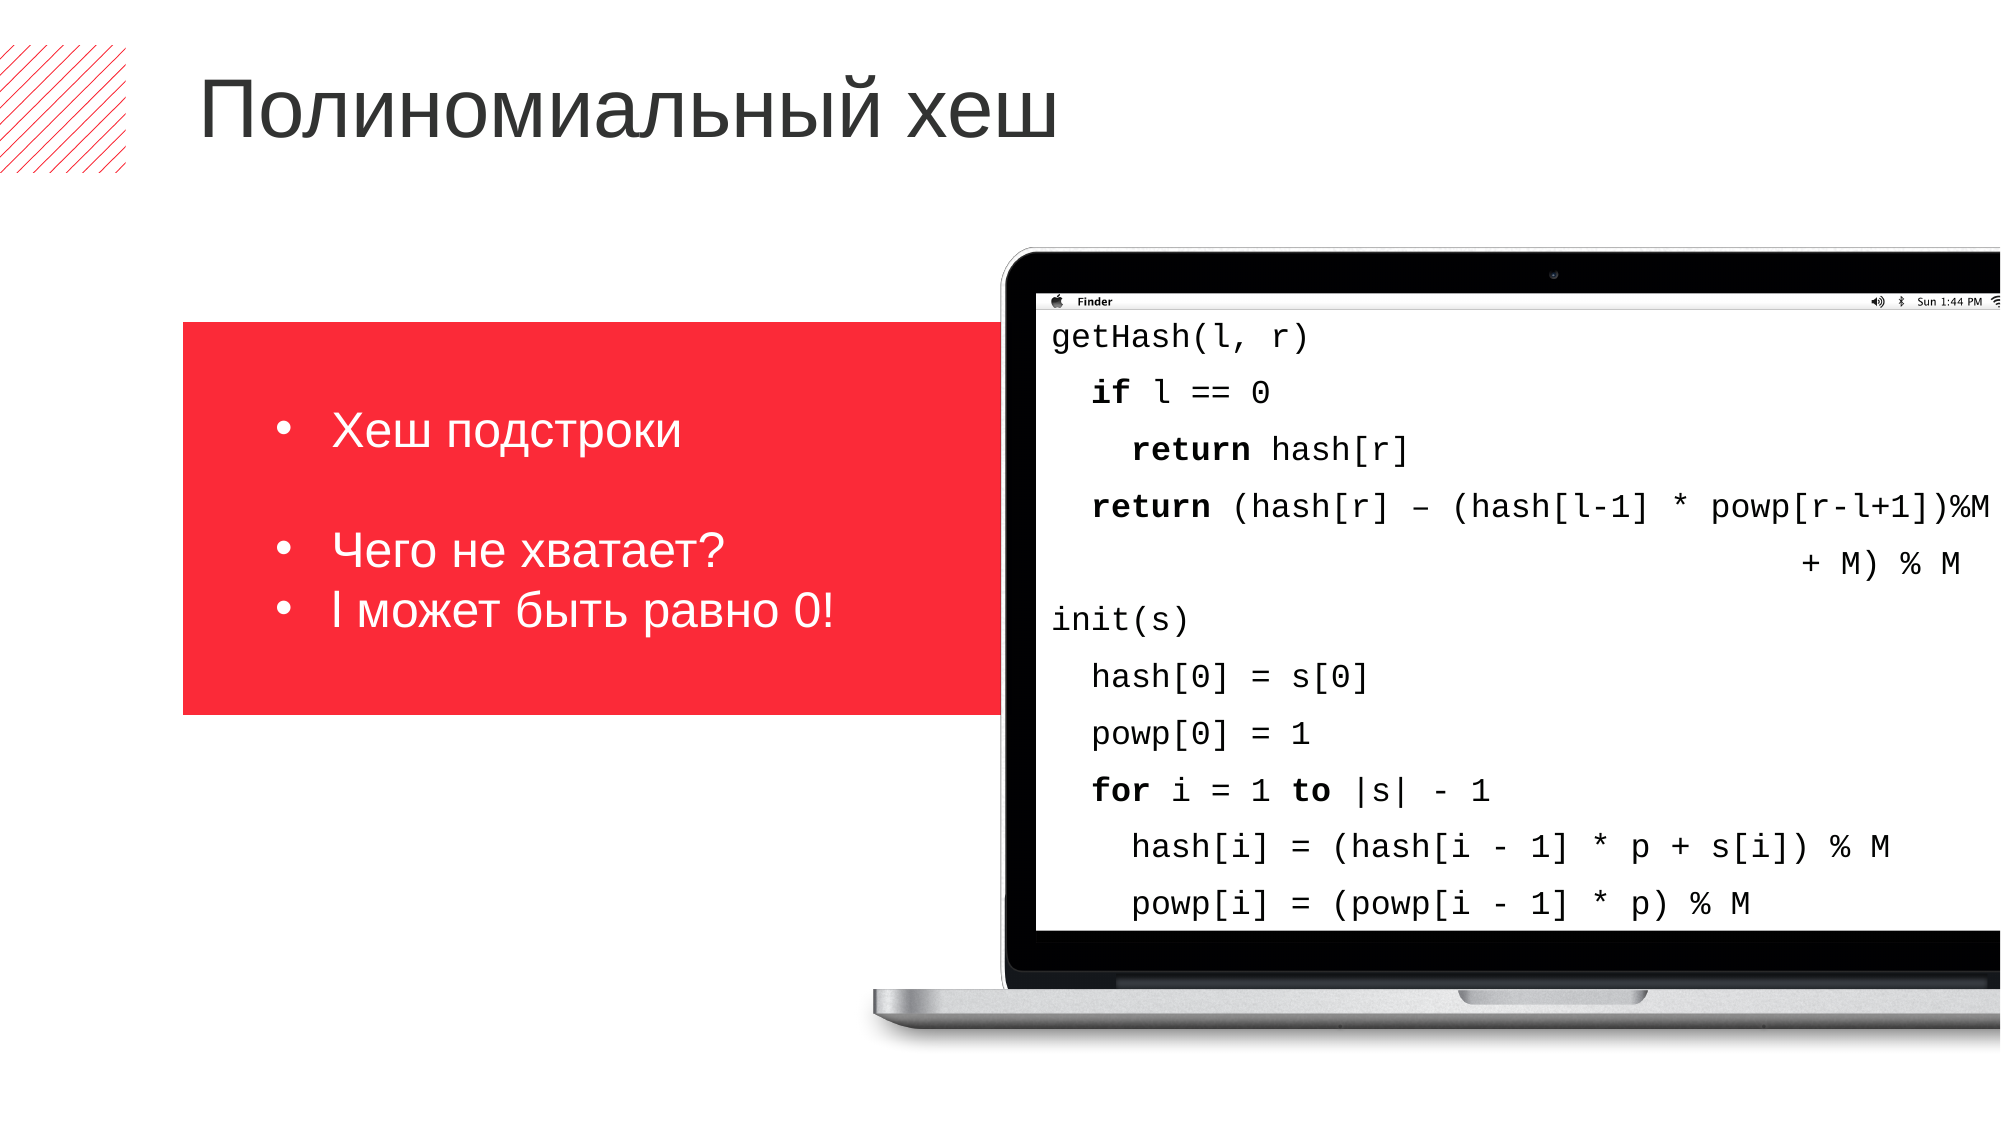

Полиномиальный хеш
getHash(l, r)
  if l == 0
    return hash[r]
  return (hash[r] – (hash[l-1] * powp[r-l+1])%M
					+ M) % M
init(s)
  hash[0] = s[0]
  powp[0] = 1
  for i = 1 to |s| - 1
    hash[i] = (hash[i - 1] * p + s[i]) % M
    powp[i] = (powp[i - 1] * p) % M
Хеш подстроки

Чего не хватает?
l может быть равно 0!